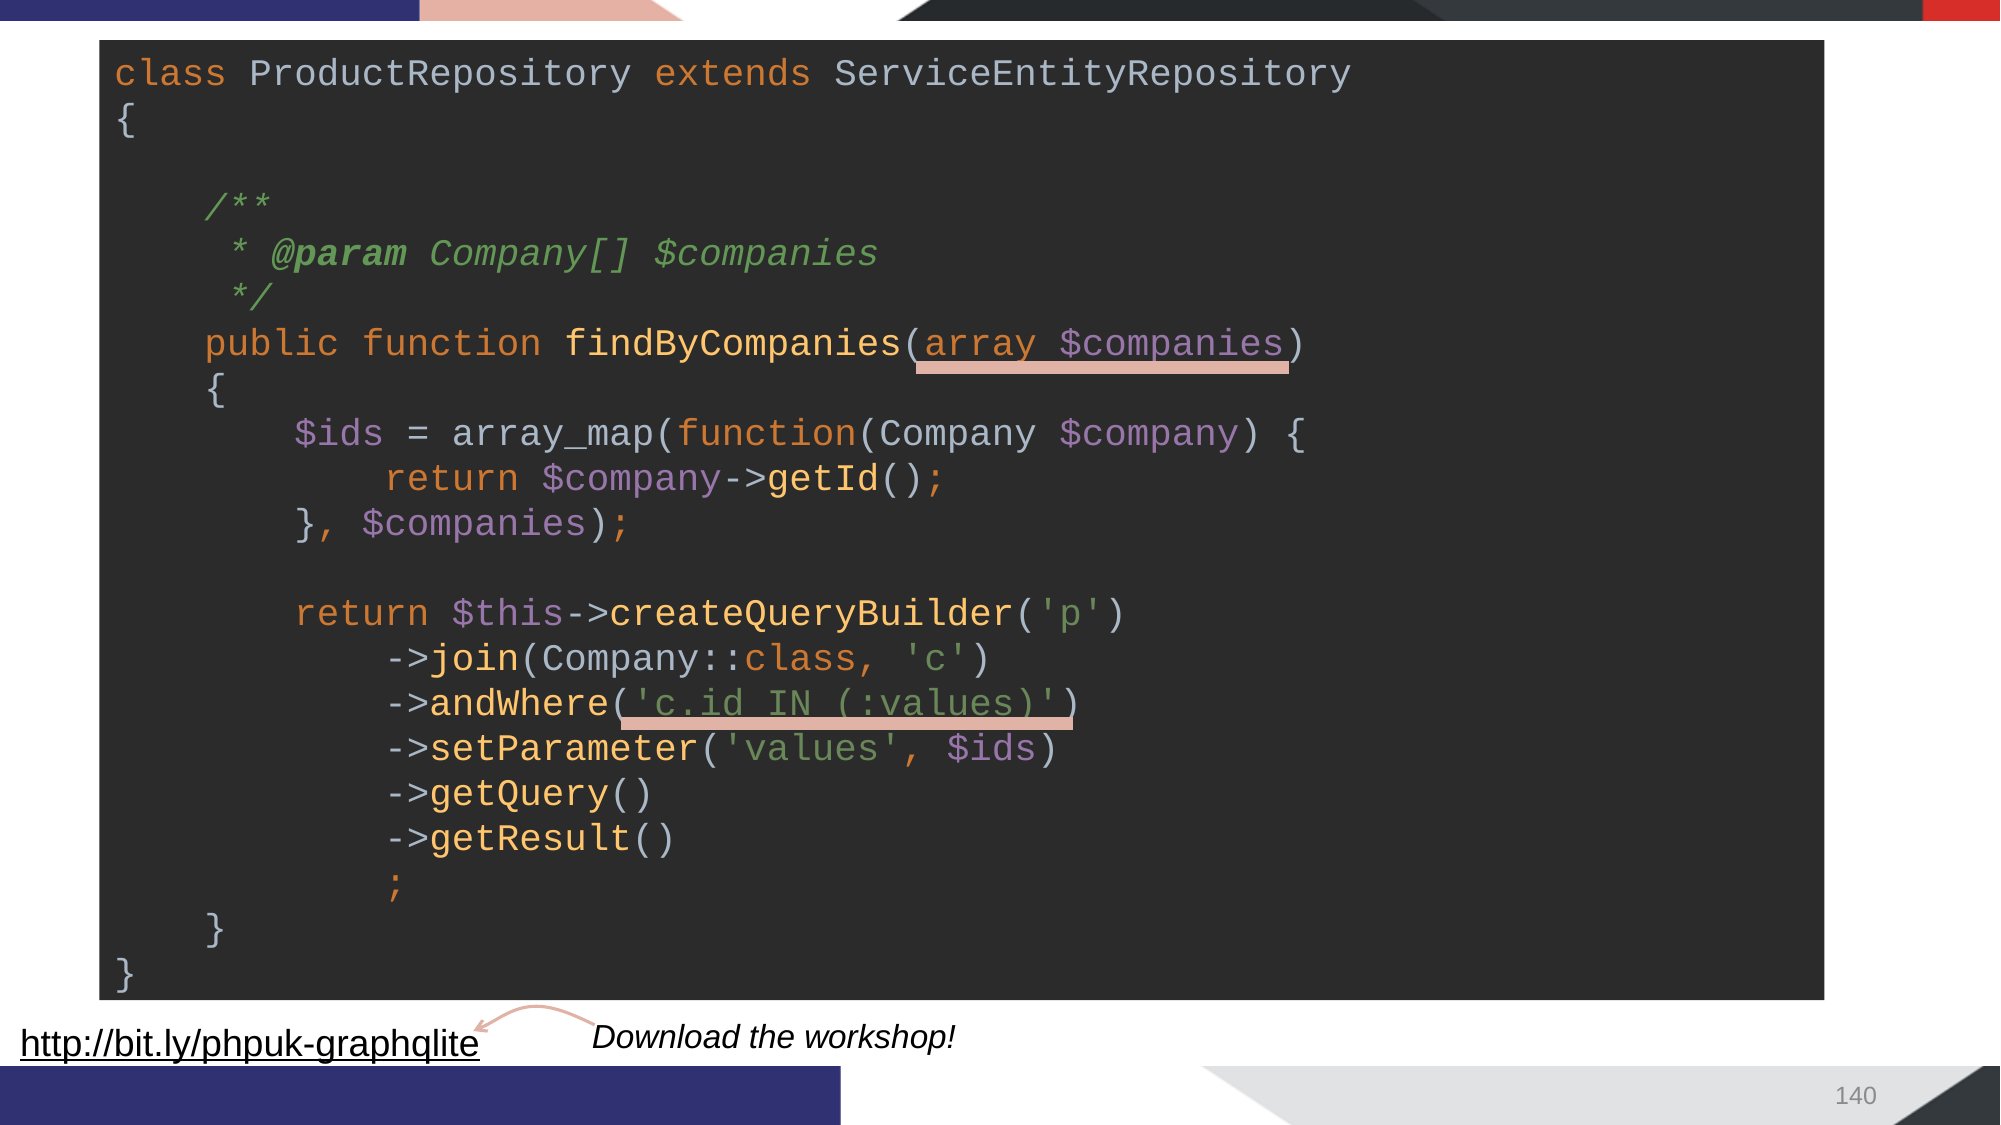

class ProductRepository extends ServiceEntityRepository
{
    /**
     * @param Company[] $companies
     */
    public function findByCompanies(array $companies)
    {
        $ids = array_map(function(Company $company) {
            return $company->getId();
        }, $companies);
        return $this->createQueryBuilder('p')
            ->join(Company::class, 'c')
            ->andWhere('c.id IN (:values)')
            ->setParameter('values', $ids)
            ->getQuery()
            ->getResult()
            ;
    }
}
# Performance

140